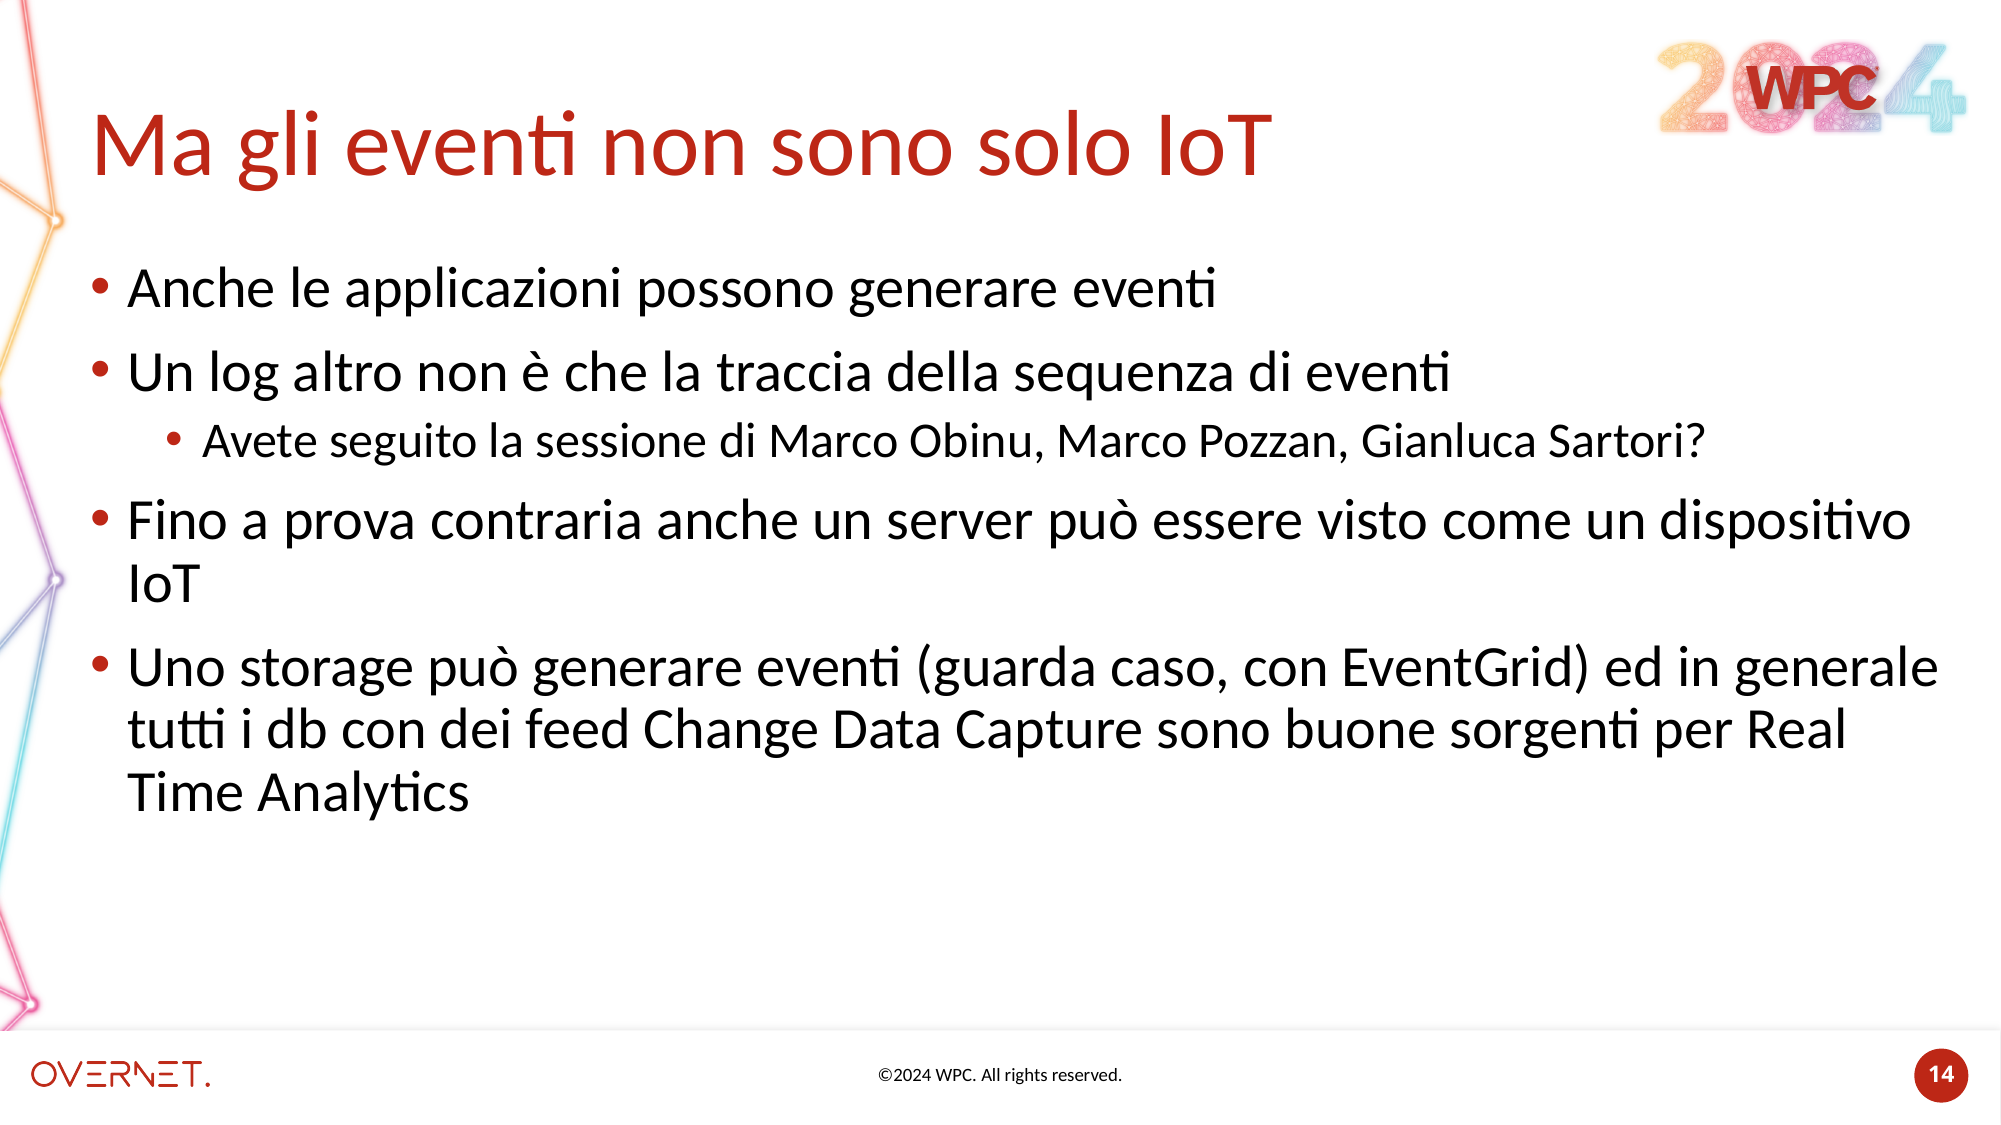

# Ma gli eventi non sono solo IoT
Anche le applicazioni possono generare eventi
Un log altro non è che la traccia della sequenza di eventi
Avete seguito la sessione di Marco Obinu, Marco Pozzan, Gianluca Sartori?
Fino a prova contraria anche un server può essere visto come un dispositivo IoT
Uno storage può generare eventi (guarda caso, con EventGrid) ed in generale tutti i db con dei feed Change Data Capture sono buone sorgenti per Real Time Analytics